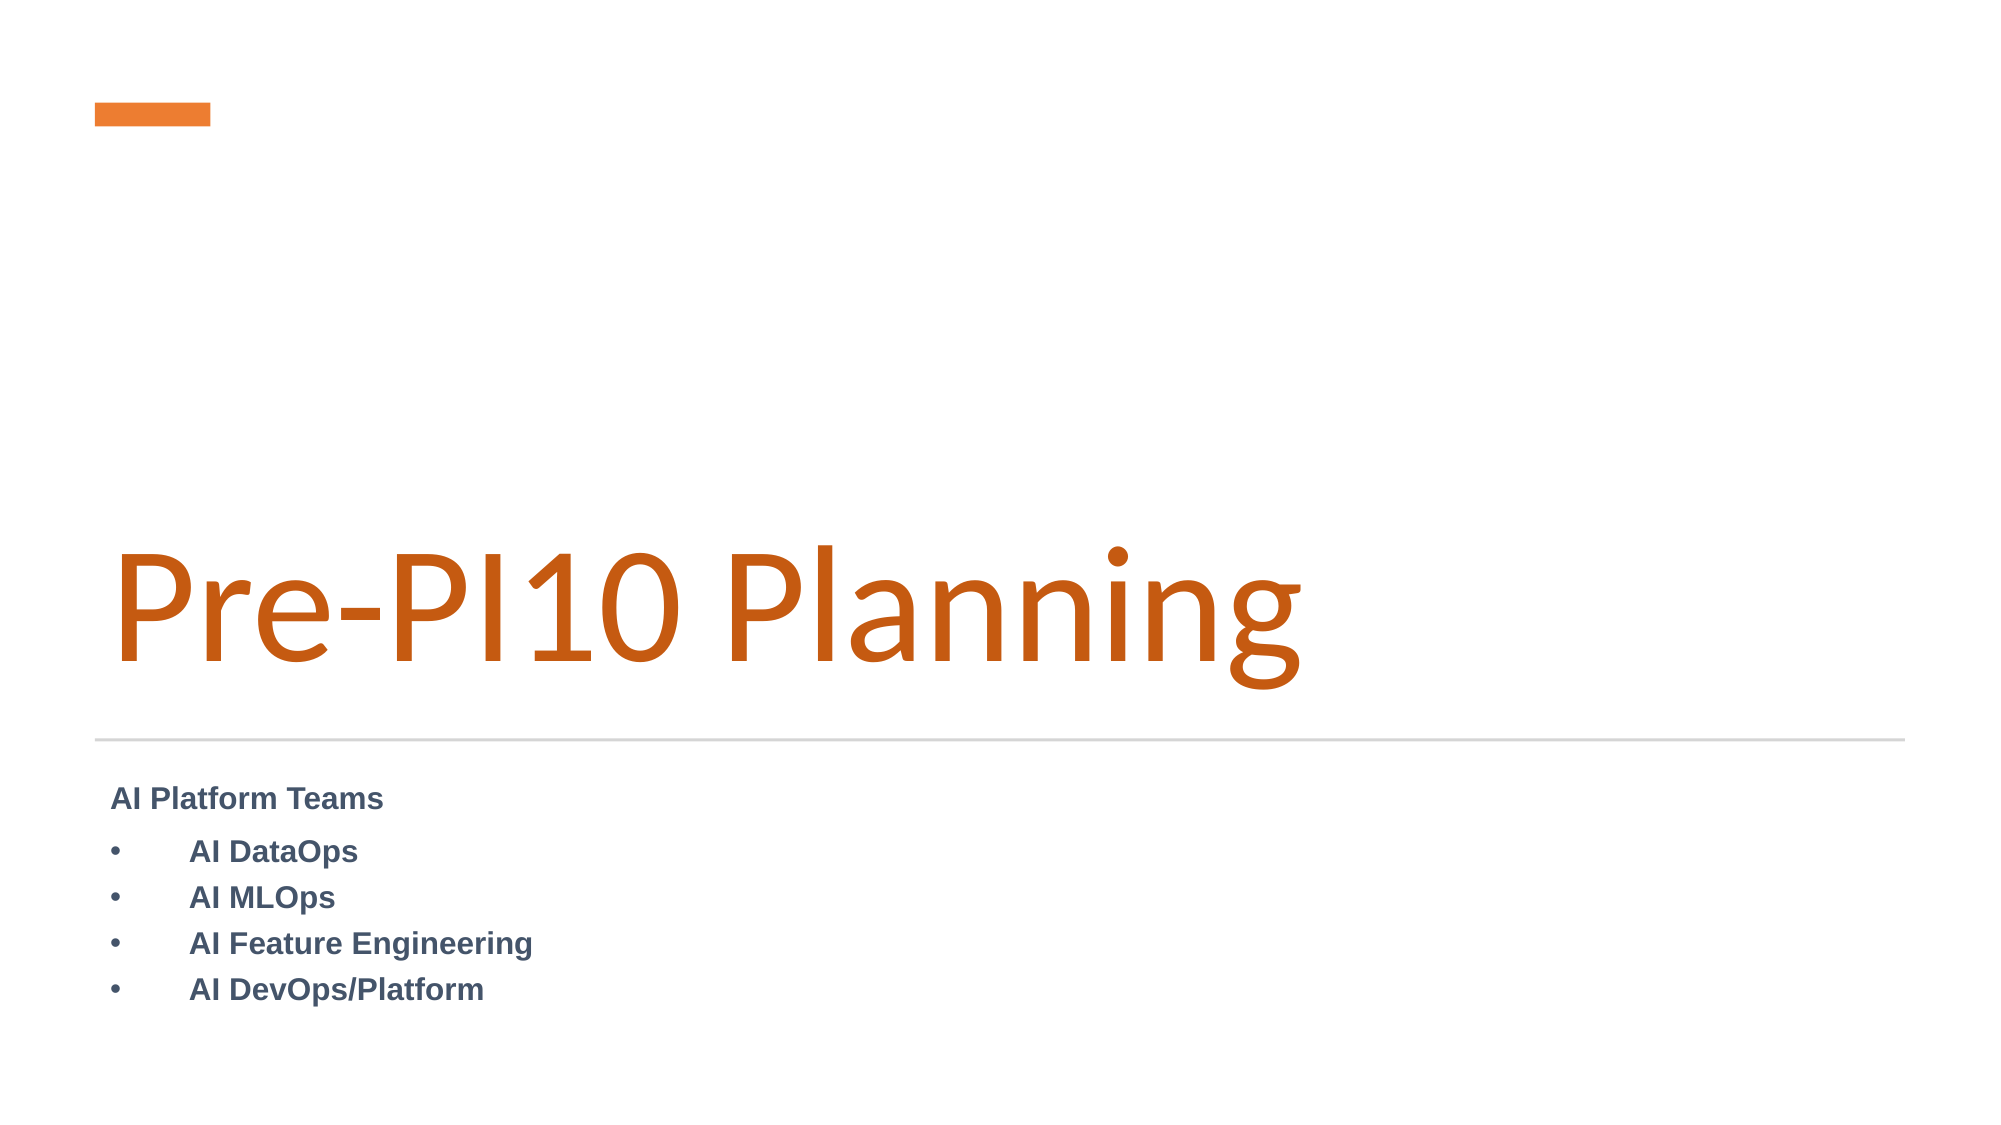

# Pre-PI10 Planning

AI Platform Teams
AI DataOps
AI MLOps
AI Feature Engineering
AI DevOps/Platform